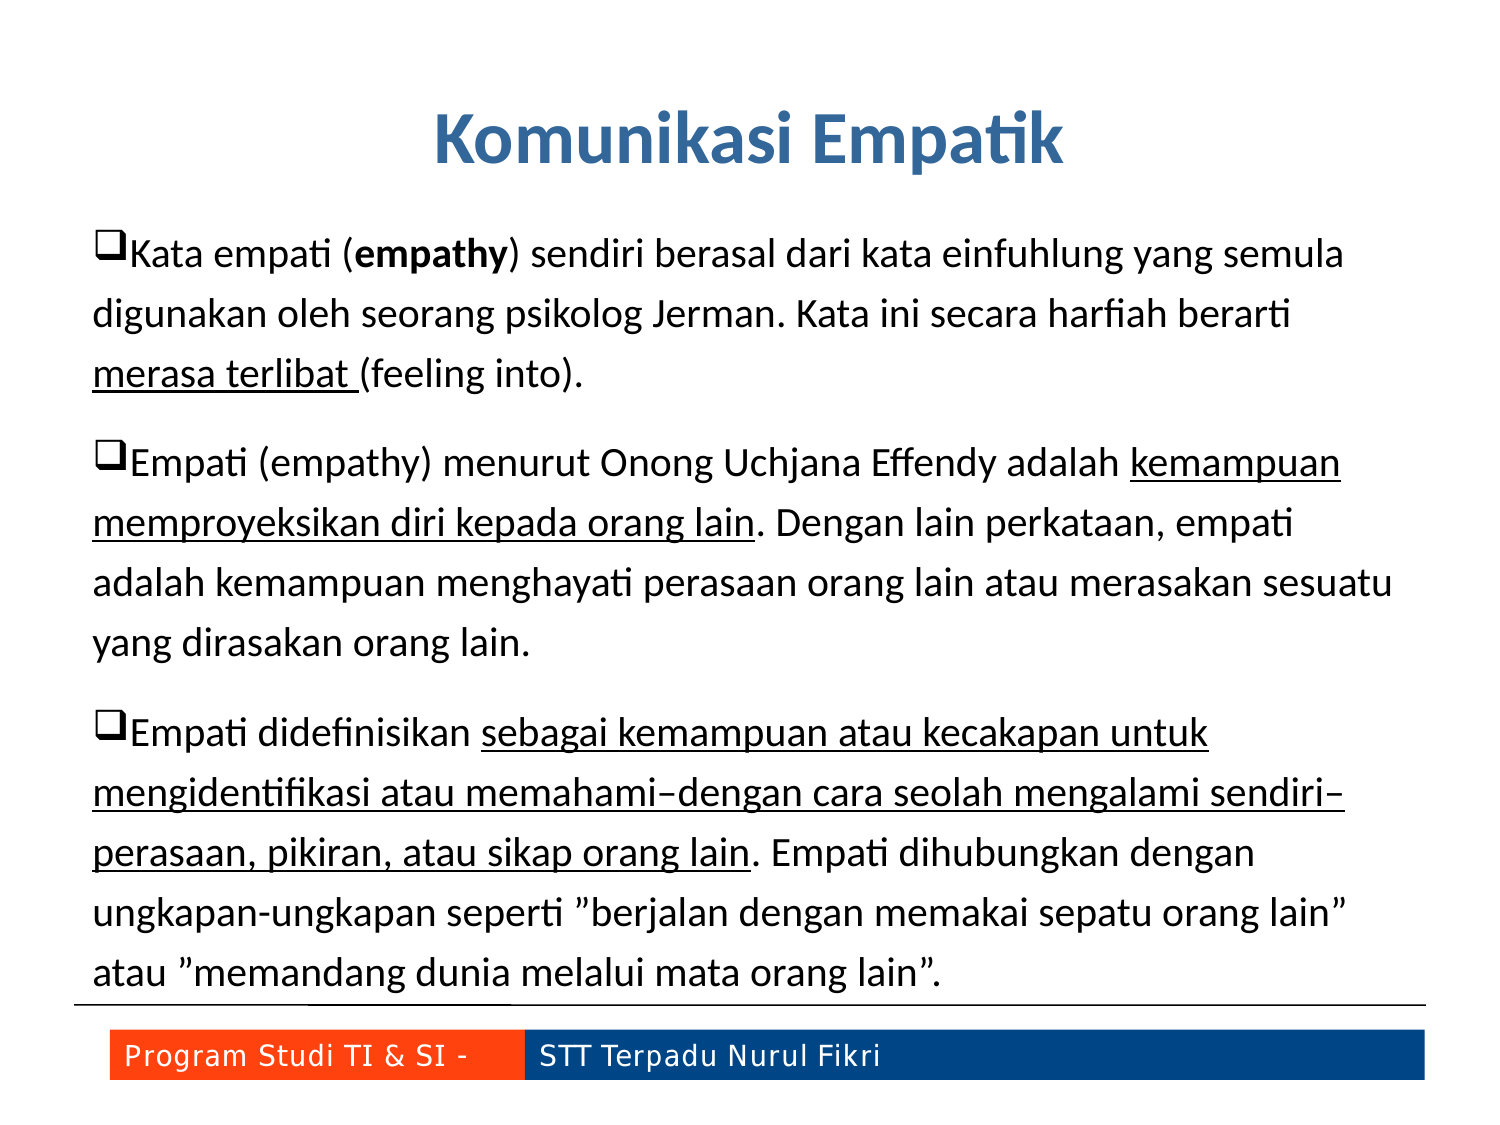

# Komunikasi Empatik
Kata empati (empathy) sendiri berasal dari kata einfuhlung yang semula digunakan oleh seorang psikolog Jerman. Kata ini secara harfiah berarti merasa terlibat (feeling into).
Empati (empathy) menurut Onong Uchjana Effendy adalah kemampuan memproyeksikan diri kepada orang lain. Dengan lain perkataan, empati adalah kemampuan menghayati perasaan orang lain atau merasakan sesuatu yang dirasakan orang lain.
Empati didefinisikan sebagai kemampuan atau kecakapan untuk mengidentifikasi atau memahami–dengan cara seolah mengalami sendiri–perasaan, pikiran, atau sikap orang lain. Empati dihubungkan dengan ungkapan-ungkapan seperti ”berjalan dengan memakai sepatu orang lain” atau ”memandang dunia melalui mata orang lain”.